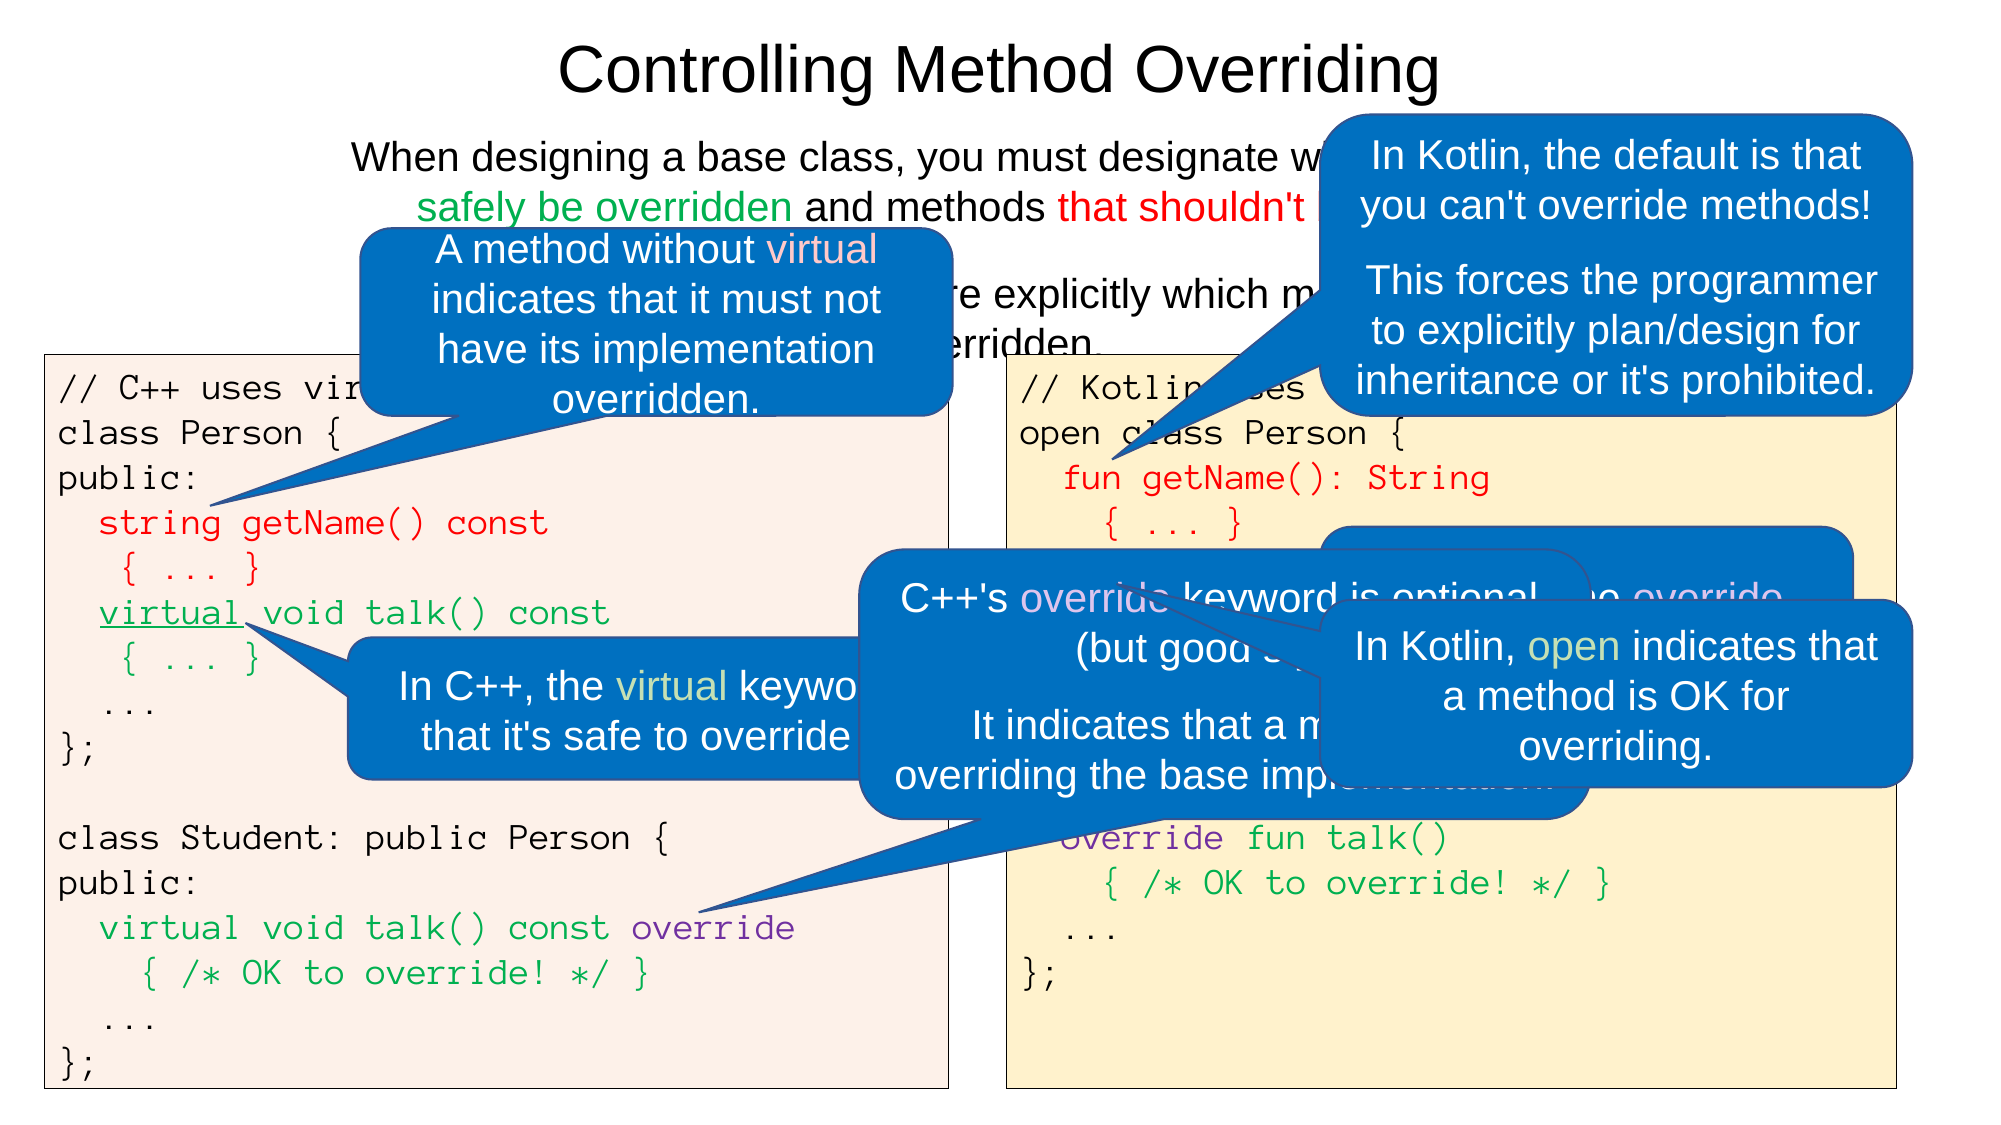

# Controlling Method Overriding
In Kotlin, the default is that you can't override methods!

 This forces the programmer to explicitly plan/design for inheritance or it's prohibited.
When designing a base class, you must designate which methods can safely be overridden and methods that shouldn't be overridden.
A method without virtual indicates that it must not have its implementation overridden.
In some languages you declare explicitly which methods MAY be overridden.
// C++ uses virtual to allow overriding
class Person {
public:
  string getName() const
   { ... }
  virtual void talk() const
   { ... }
  ...
};

class Student: public Person {
public:
  virtual void talk() const override
    { /* OK to override! */ }
  ...
};
// Kotlin uses "open" to allow overriding
open class Person {
  fun getName(): String
    { ... }
  open fun talk()
    { ... }
  ...
}

class Student(): Person() {
  override fun talk()
    { /* OK to override! */ }
  ...
};

In Kotlin, the override keyword is mandatory!
C++'s override keyword is optional
(but good style!)

It indicates that a method is overriding the base implementation.
In Kotlin, open indicates that a method is OK for overriding.
In C++, the virtual keyword indicates that it's safe to override a method.